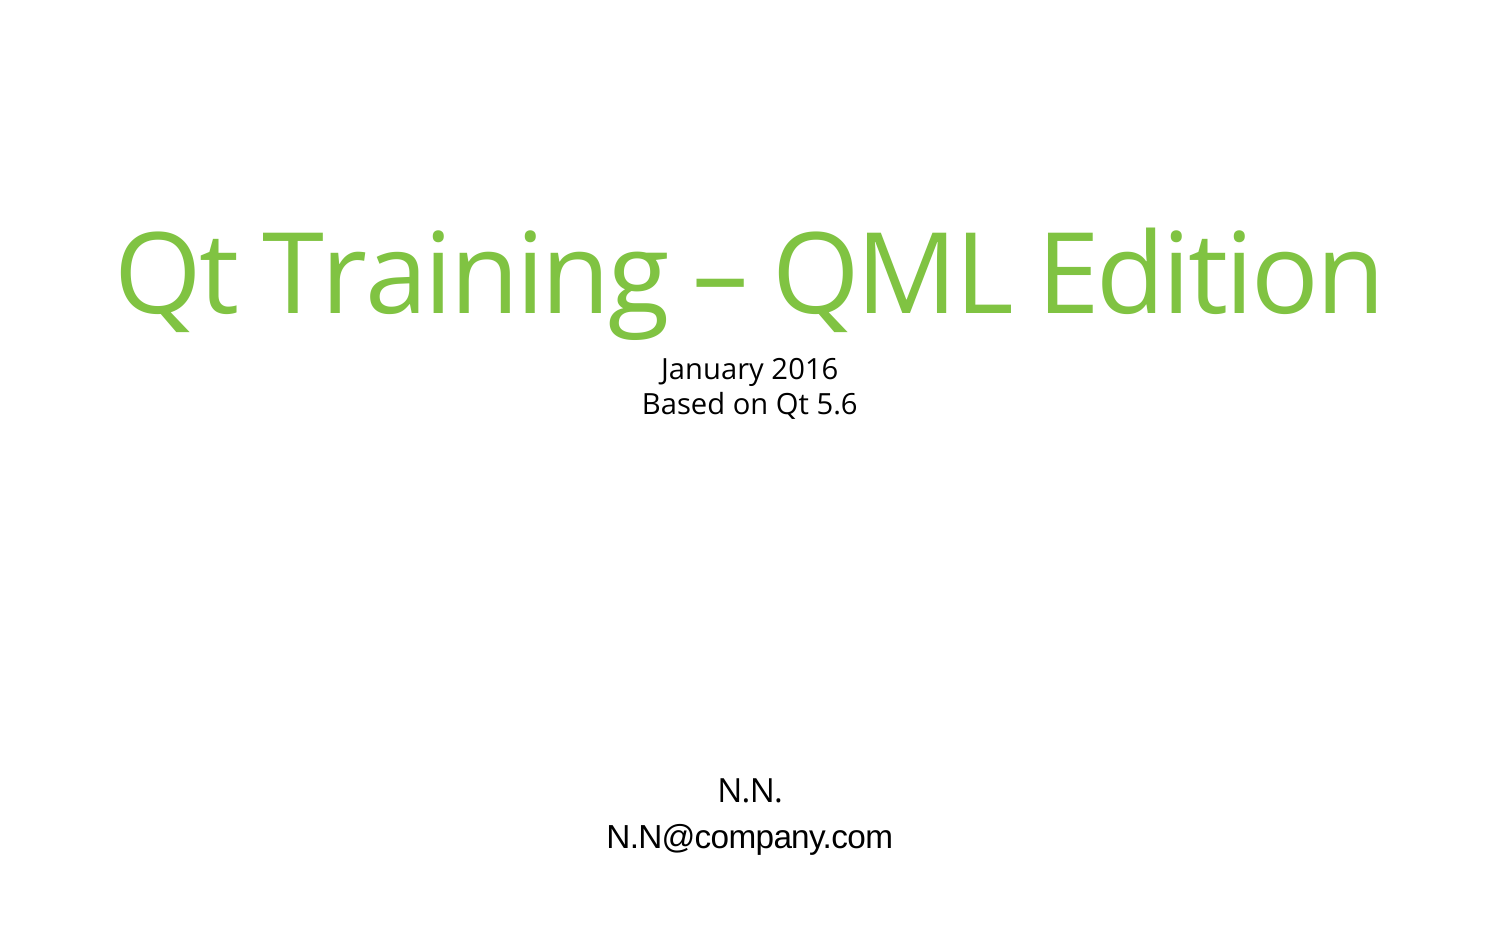

# Qt Training – QML Edition
January 2016
Based on Qt 5.6
N.N.
N.N@company.com